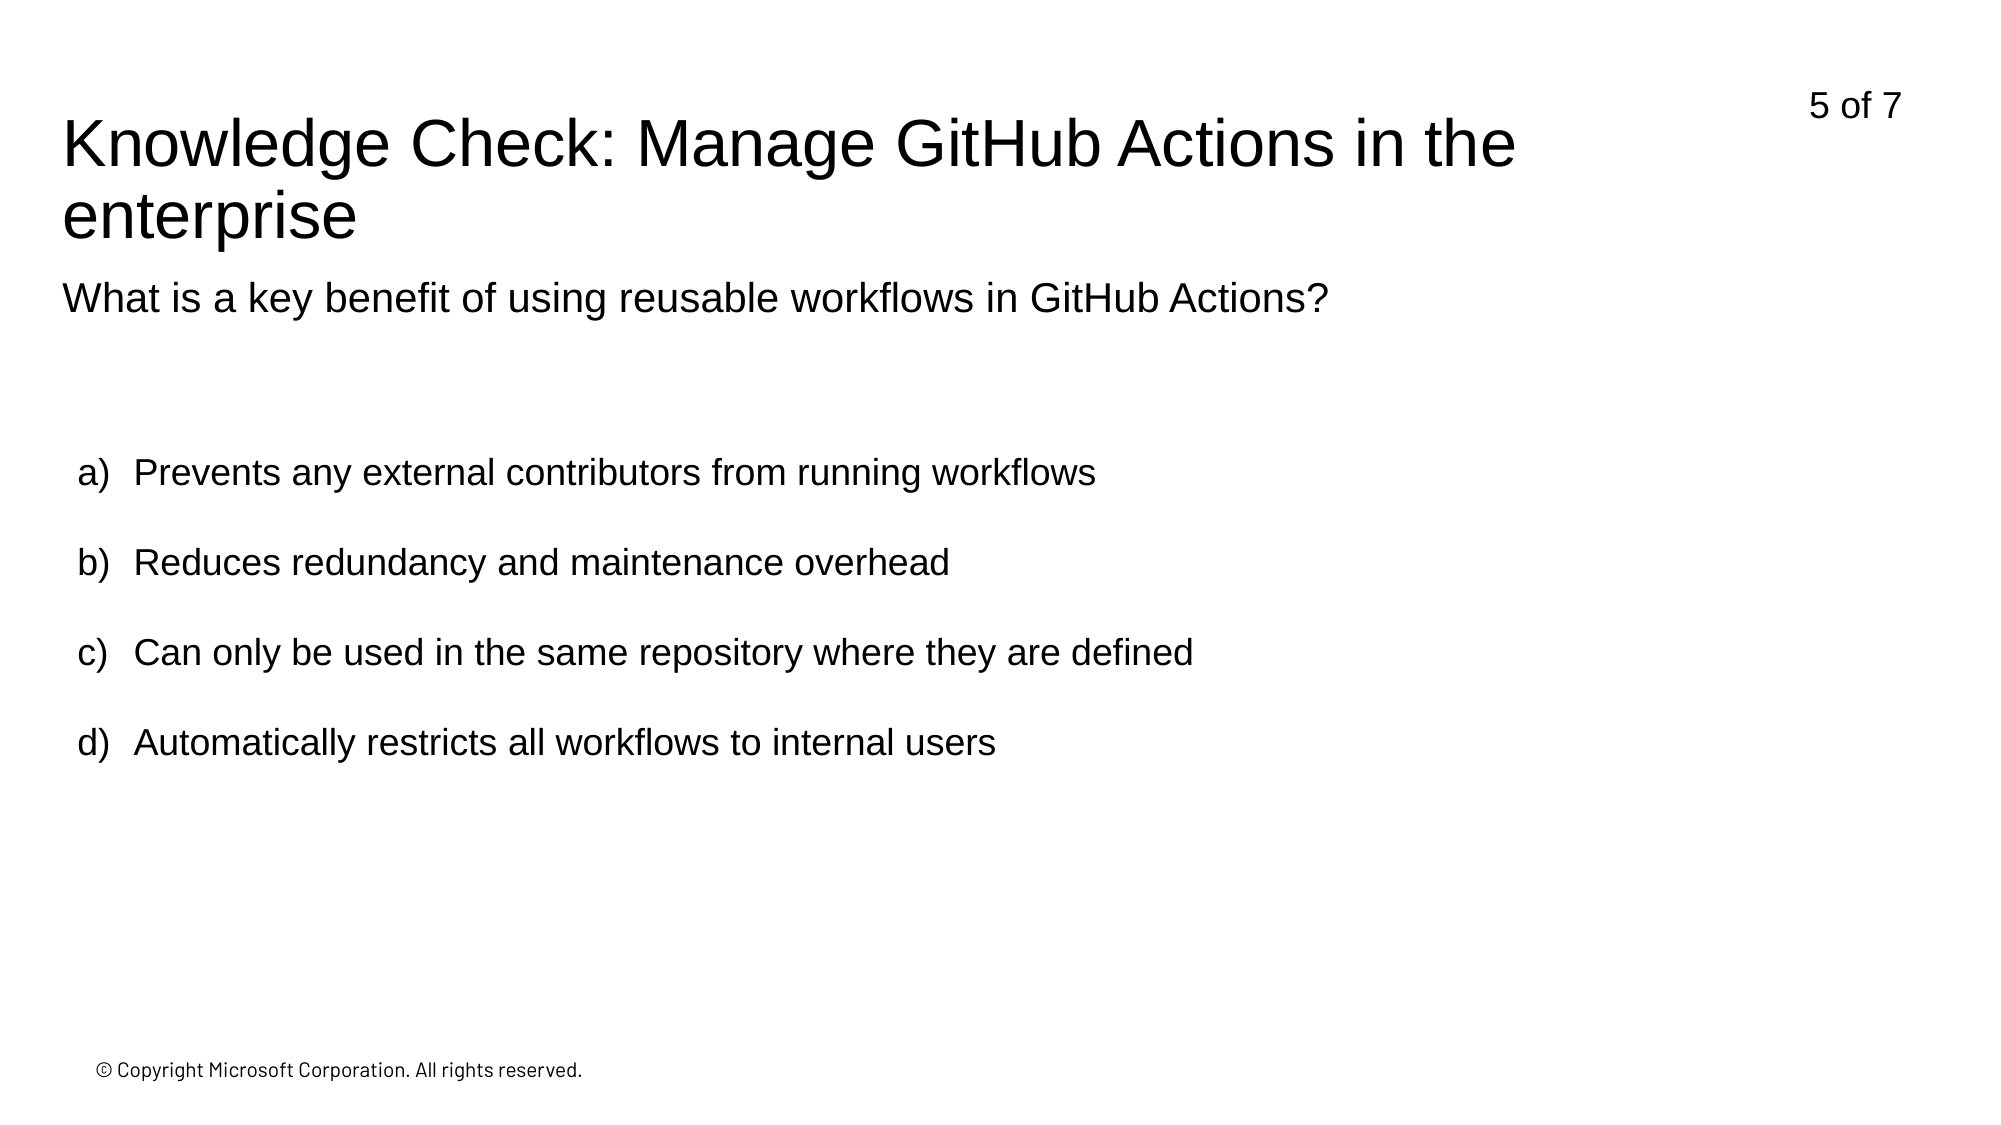

5 of 7
# Knowledge Check: Manage GitHub Actions in the enterprise
What is a key benefit of using reusable workflows in GitHub Actions?
Prevents any external contributors from running workflows
Reduces redundancy and maintenance overhead
Can only be used in the same repository where they are defined
Automatically restricts all workflows to internal users
© Copyright Microsoft Corporation. All rights reserved.